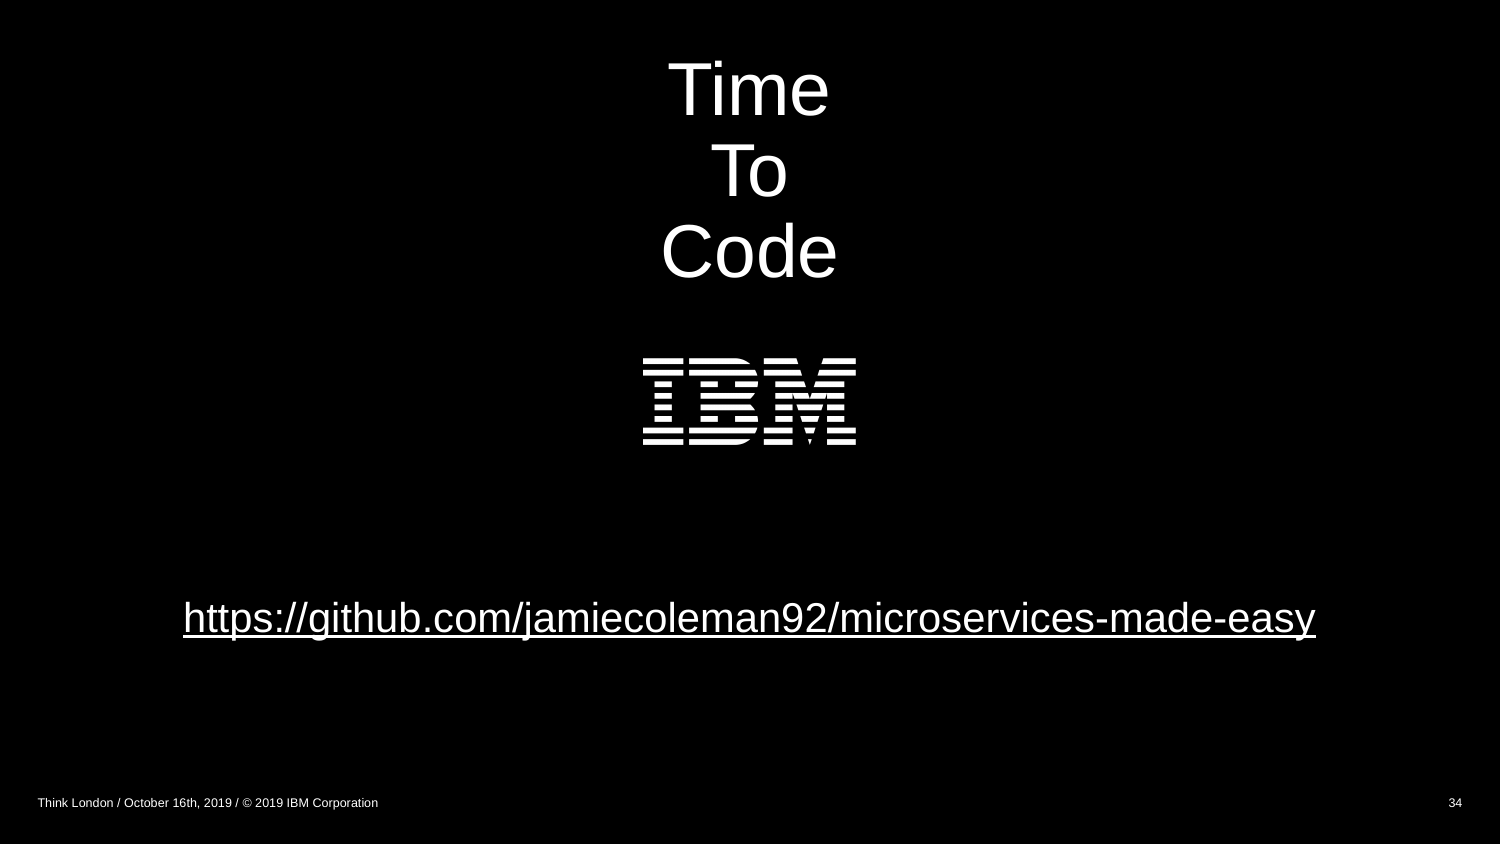

Time
To
Code
https://github.com/jamiecoleman92/microservices-made-easy
Think London / October 16th, 2019 / © 2019 IBM Corporation
34